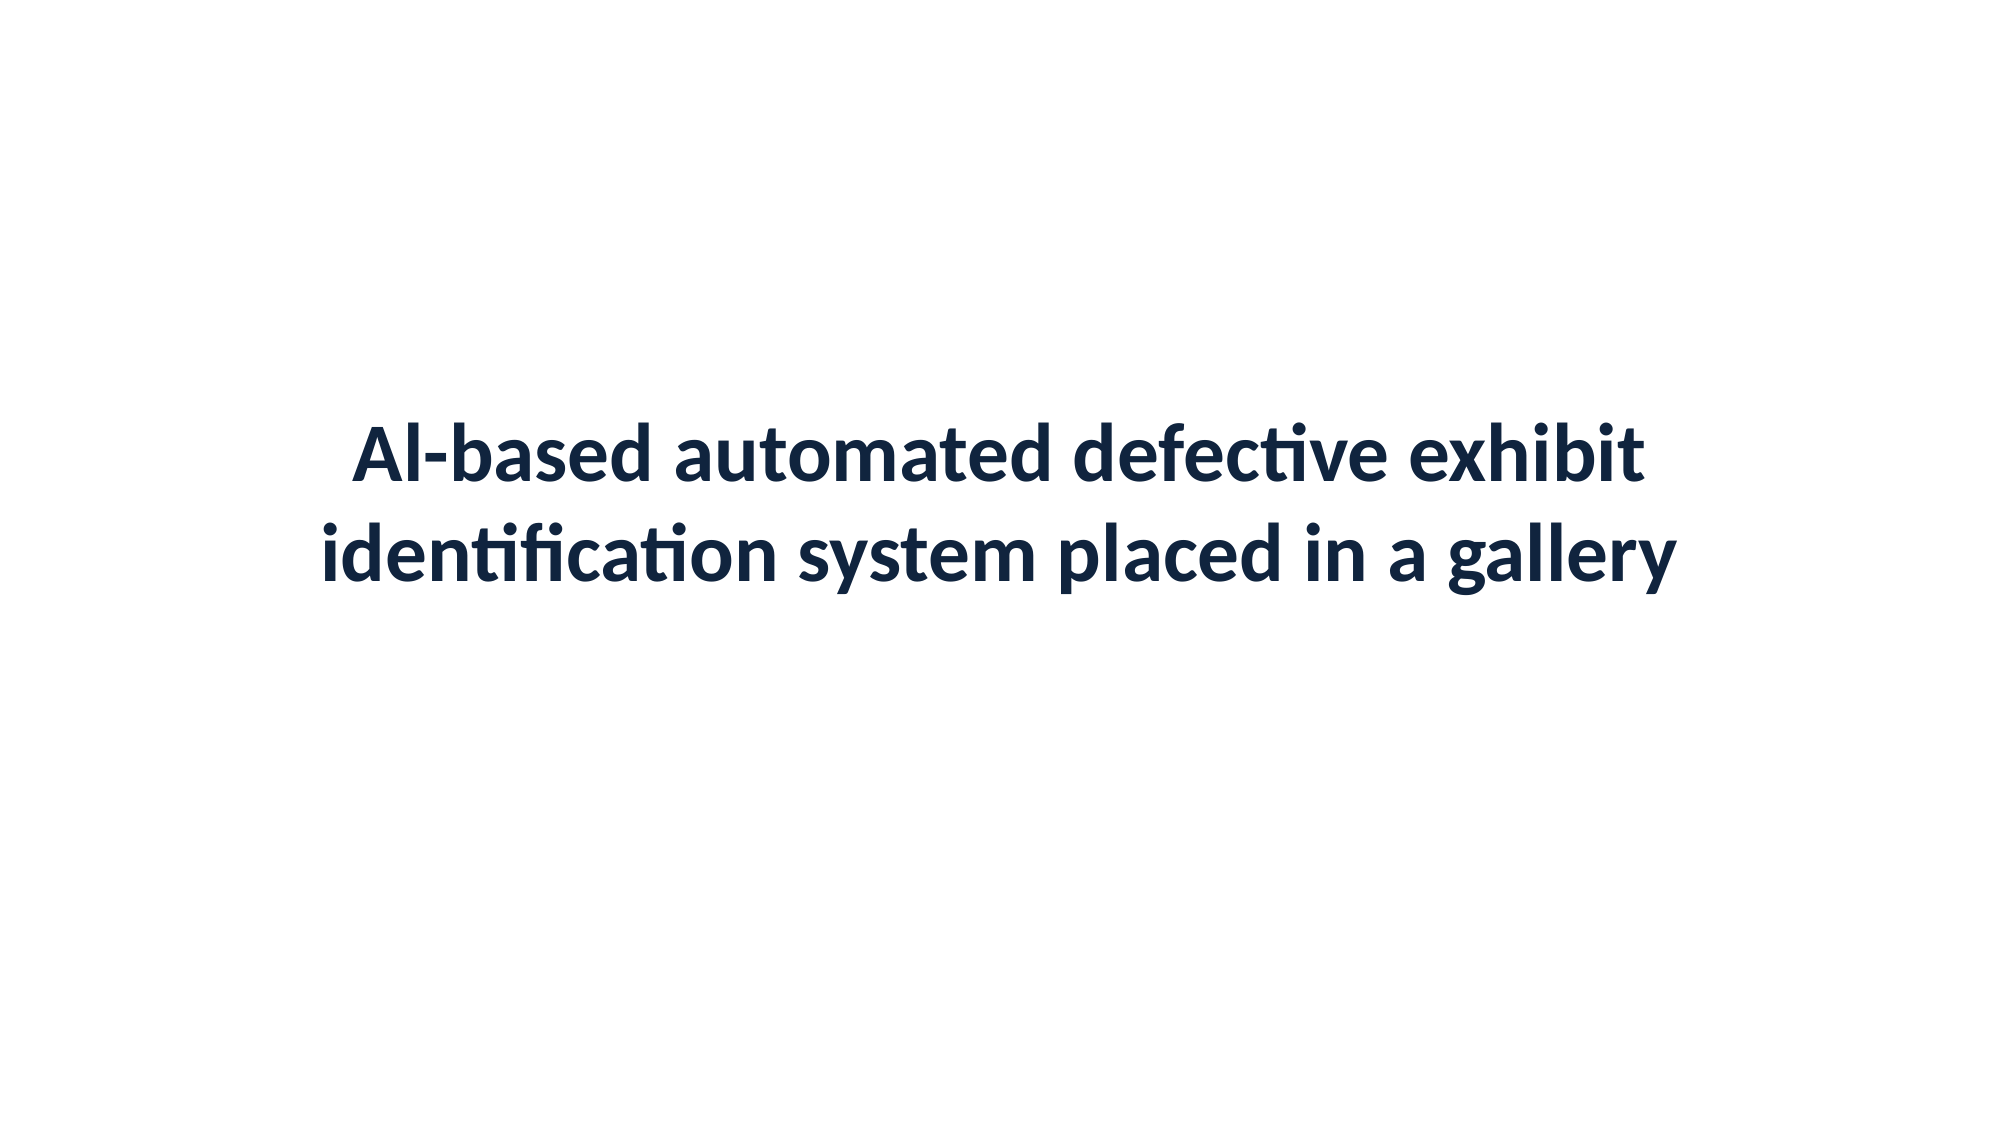

# Al-based automated defective exhibit identification system placed in a gallery
3/10/2025
@SIH Idea submission
1